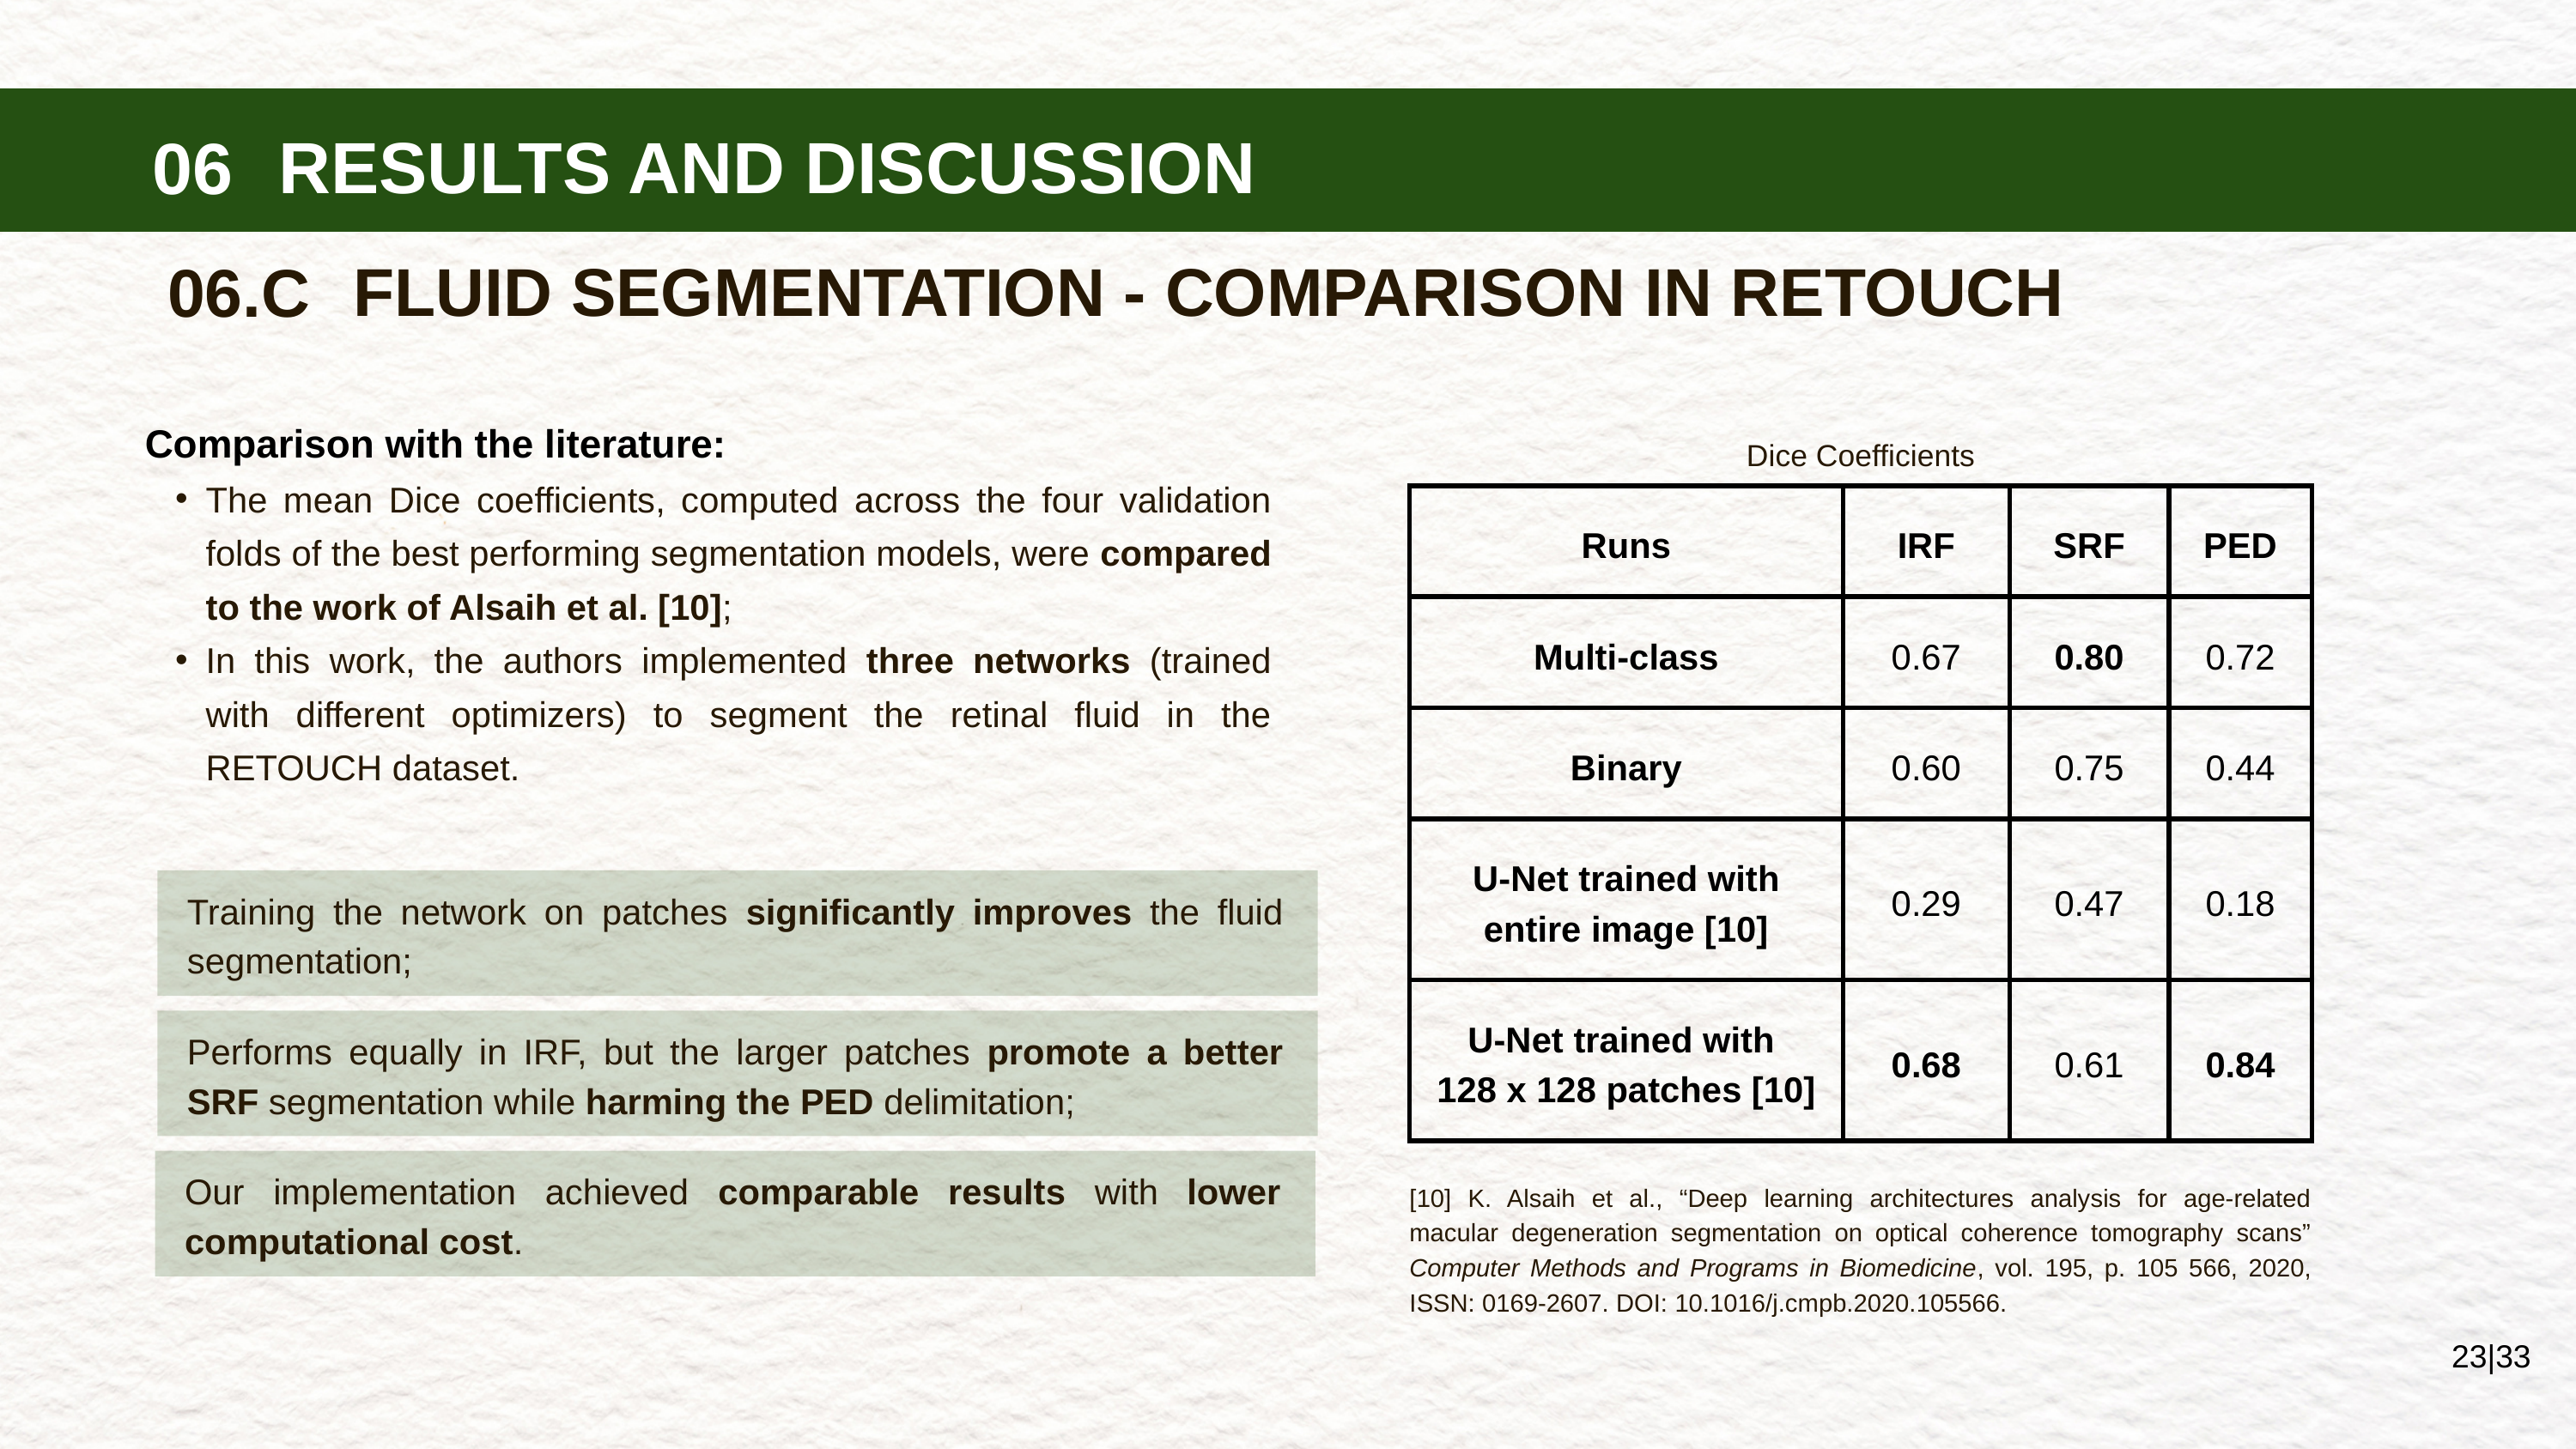

RESULTS AND DISCUSSION
06
RESULTS AND DISCUSSION
06
MATERIALS AND METHODS
04
RESULTS AND DISCUSSION
06
FLUID SEGMENTATION - COMPARISON IN RETOUCH
06.C
Comparison with the literature:
The mean Dice coefficients, computed across the four validation folds of the best performing segmentation models, were compared to the work of Alsaih et al. [10];
In this work, the authors implemented three networks (trained with different optimizers) to segment the retinal fluid in the RETOUCH dataset.
Dice Coefficients
| Runs | IRF | SRF | PED |
| --- | --- | --- | --- |
| Multi-class | 0.67 | 0.80 | 0.72 |
| Binary | 0.60 | 0.75 | 0.44 |
| U-Net trained with entire image [10] | 0.29 | 0.47 | 0.18 |
| U-Net trained with 128 x 128 patches [10] | 0.68 | 0.61 | 0.84 |

Training the network on patches significantly improves the fluid segmentation;

Performs equally in IRF, but the larger patches promote a better SRF segmentation while harming the PED delimitation;

Our implementation achieved comparable results with lower computational cost.
[10] K. Alsaih et al., “Deep learning architectures analysis for age-related macular degeneration segmentation on optical coherence tomography scans” Computer Methods and Programs in Biomedicine, vol. 195, p. 105 566, 2020, ISSN: 0169-2607. DOI: 10.1016/j.cmpb.2020.105566.
23|33